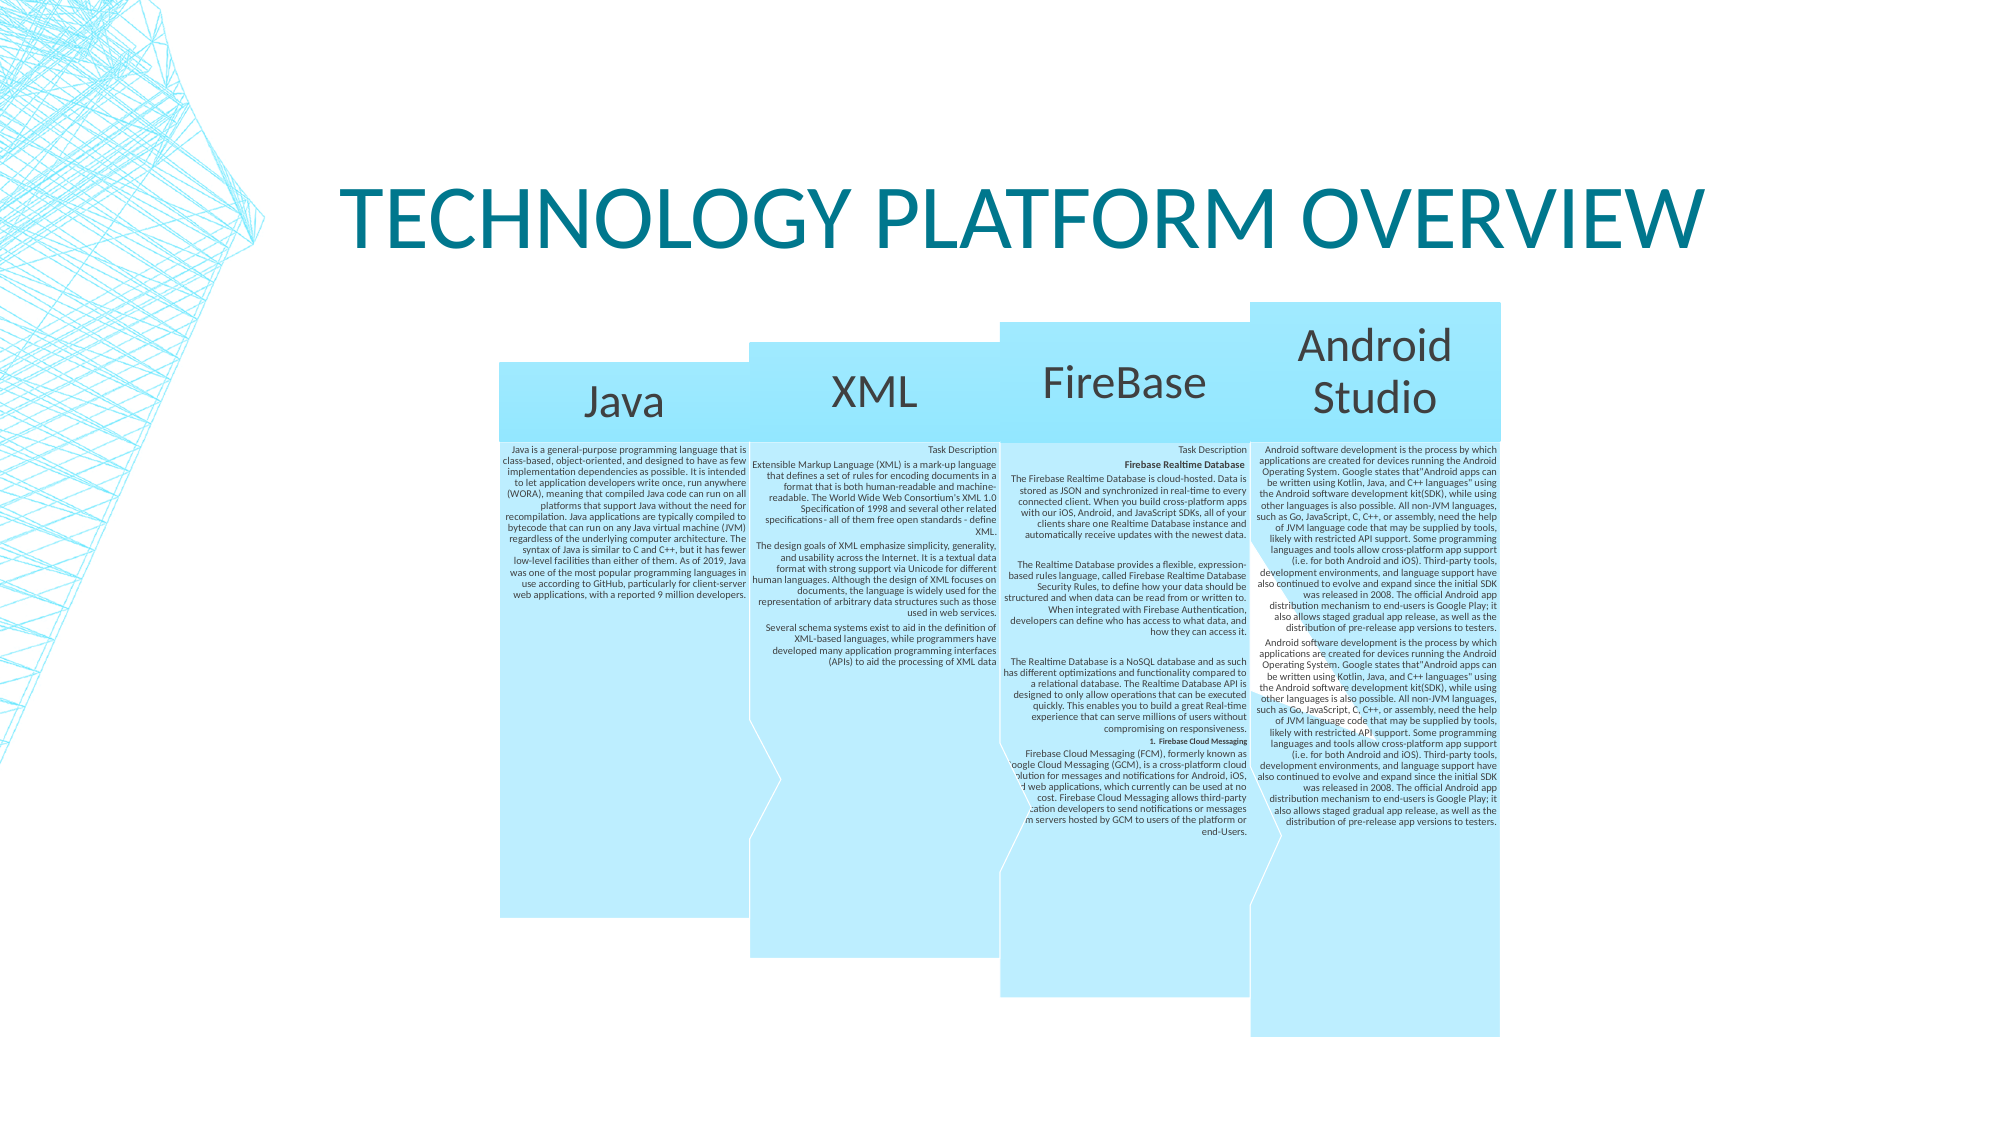

# Technology platform overview
Android software development is the process by which applications are created for devices running the Android Operating System. Google states that"Android apps can be written using Kotlin, Java, and C++ languages" using the Android software development kit(SDK), while using other languages is also possible. All non-JVM languages, such as Go, JavaScript, C, C++, or assembly, need the help of JVM language code that may be supplied by tools, likely with restricted API support. Some programming languages and tools allow cross-platform app support (i.e. for both Android and iOS). Third-party tools, development environments, and language support have also continued to evolve and expand since the initial SDK was released in 2008. The official Android app distribution mechanism to end-users is Google Play; it also allows staged gradual app release, as well as the distribution of pre-release app versions to testers.
Android software development is the process by which applications are created for devices running the Android Operating System. Google states that"Android apps can be written using Kotlin, Java, and C++ languages" using the Android software development kit(SDK), while using other languages is also possible. All non-JVM languages, such as Go, JavaScript, C, C++, or assembly, need the help of JVM language code that may be supplied by tools, likely with restricted API support. Some programming languages and tools allow cross-platform app support (i.e. for both Android and iOS). Third-party tools, development environments, and language support have also continued to evolve and expand since the initial SDK was released in 2008. The official Android app distribution mechanism to end-users is Google Play; it also allows staged gradual app release, as well as the distribution of pre-release app versions to testers.
Android Studio
Task Description
Firebase Realtime Database
The Firebase Realtime Database is cloud-hosted. Data is stored as JSON and synchronized in real-time to every connected client. When you build cross-platform apps with our iOS, Android, and JavaScript SDKs, all of your clients share one Realtime Database instance and automatically receive updates with the newest data.

The Realtime Database provides a flexible, expression-based rules language, called Firebase Realtime Database Security Rules, to define how your data should be structured and when data can be read from or written to. When integrated with Firebase Authentication, developers can define who has access to what data, and how they can access it.

The Realtime Database is a NoSQL database and as such has different optimizations and functionality compared to a relational database. The Realtime Database API is designed to only allow operations that can be executed quickly. This enables you to build a great Real-time experience that can serve millions of users without compromising on responsiveness.
Firebase Cloud Messaging
Firebase Cloud Messaging (FCM), formerly known as Google Cloud Messaging (GCM), is a cross-platform cloud solution for messages and notifications for Android, iOS, and web applications, which currently can be used at no cost. Firebase Cloud Messaging allows third-party application developers to send notifications or messages from servers hosted by GCM to users of the platform or end-Users.
FireBase
Task Description
Extensible Markup Language (XML) is a mark-up language that defines a set of rules for encoding documents in a format that is both human-readable and machine-readable. The World Wide Web Consortium's XML 1.0 Specification of 1998 and several other related specifications - all of them free open standards - define XML.
The design goals of XML emphasize simplicity, generality, and usability across the Internet. It is a textual data format with strong support via Unicode for different human languages. Although the design of XML focuses on documents, the language is widely used for the representation of arbitrary data structures such as those used in web services.
Several schema systems exist to aid in the definition of XML-based languages, while programmers have developed many application programming interfaces (APIs) to aid the processing of XML data
XML
Java is a general-purpose programming language that is class-based, object-oriented, and designed to have as few implementation dependencies as possible. It is intended to let application developers write once, run anywhere (WORA), meaning that compiled Java code can run on all platforms that support Java without the need for recompilation. Java applications are typically compiled to bytecode that can run on any Java virtual machine (JVM) regardless of the underlying computer architecture. The syntax of Java is similar to C and C++, but it has fewer low-level facilities than either of them. As of 2019, Java was one of the most popular programming languages in use according to GitHub, particularly for client-server web applications, with a reported 9 million developers.
Java